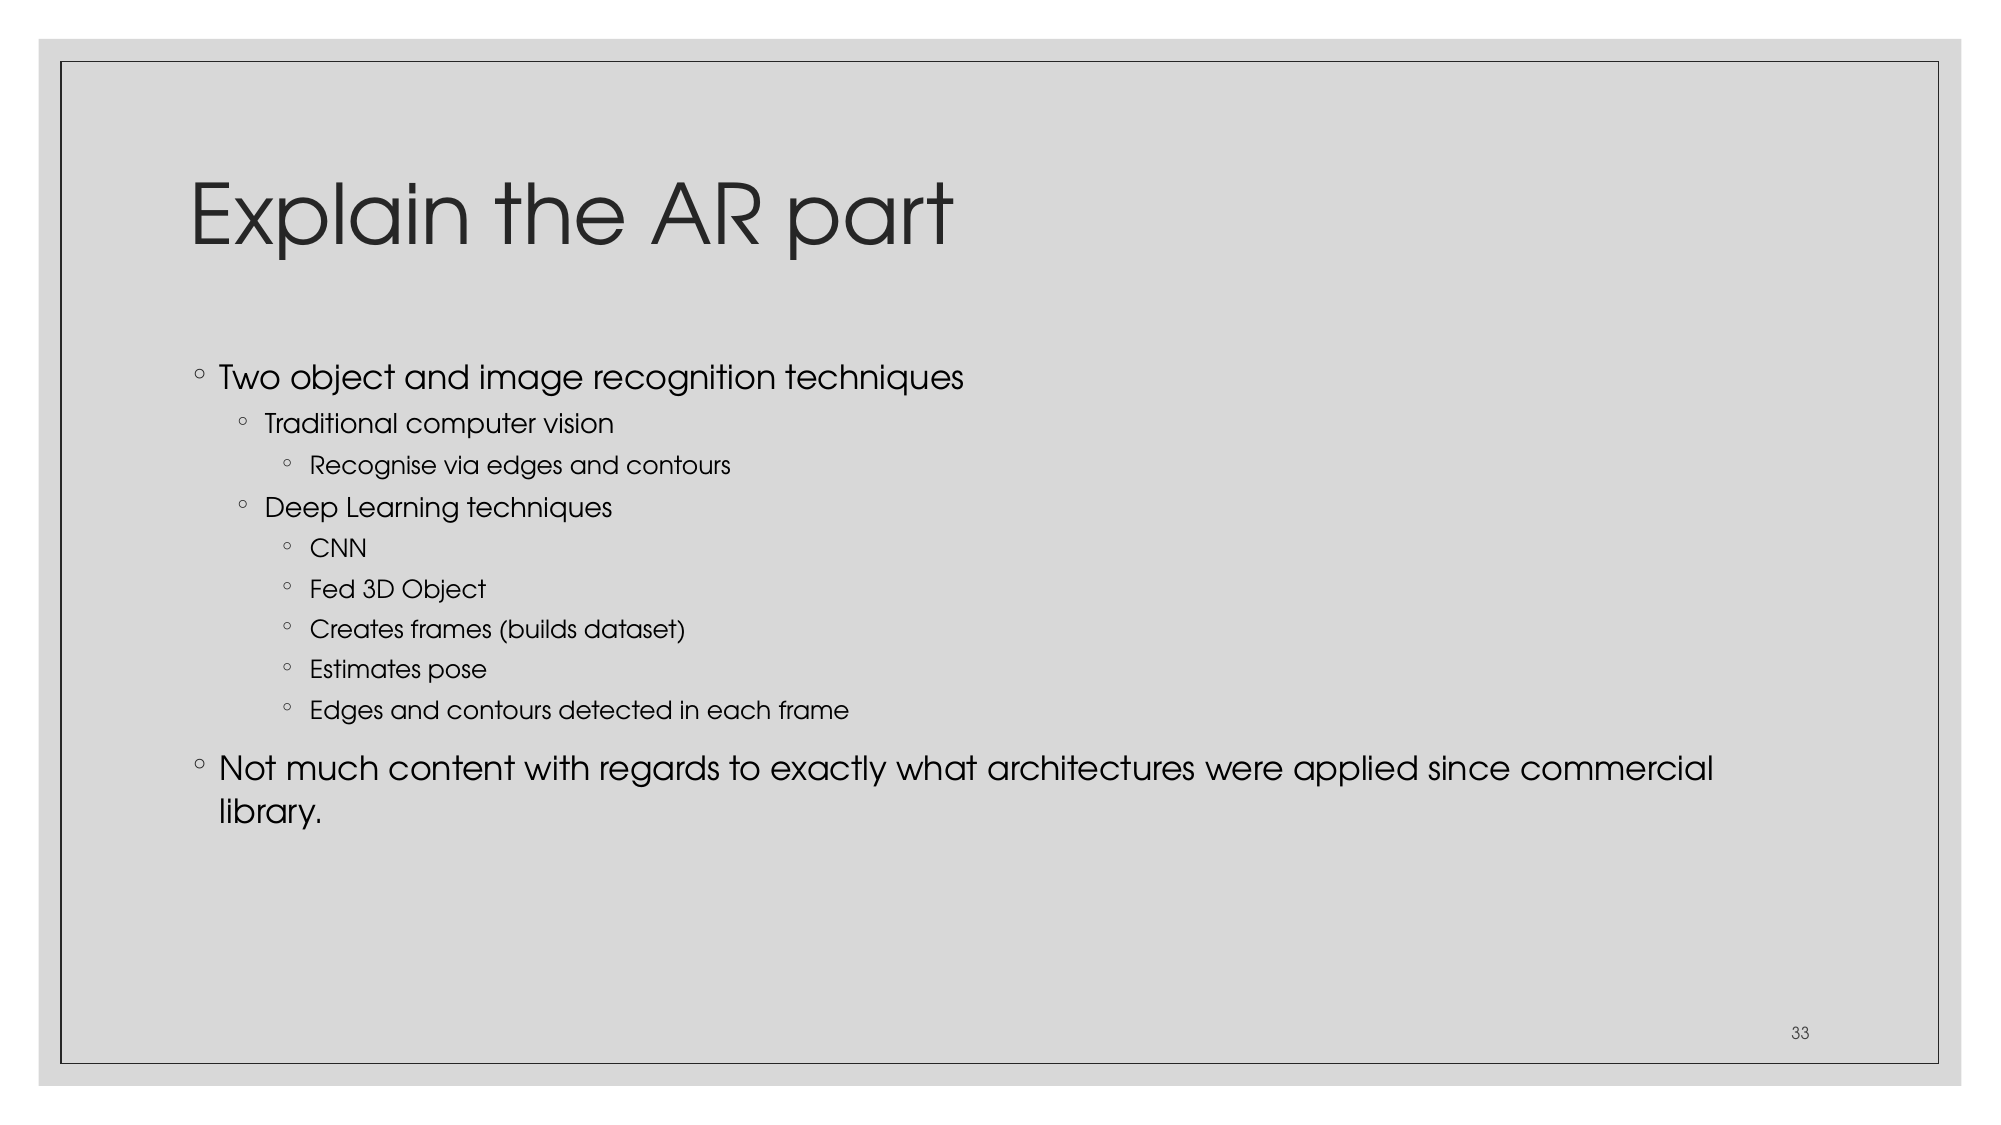

# Explain the AR part
Two object and image recognition techniques
Traditional computer vision
Recognise via edges and contours
Deep Learning techniques
CNN
Fed 3D Object
Creates frames (builds dataset)
Estimates pose
Edges and contours detected in each frame
Not much content with regards to exactly what architectures were applied since commercial library.

33